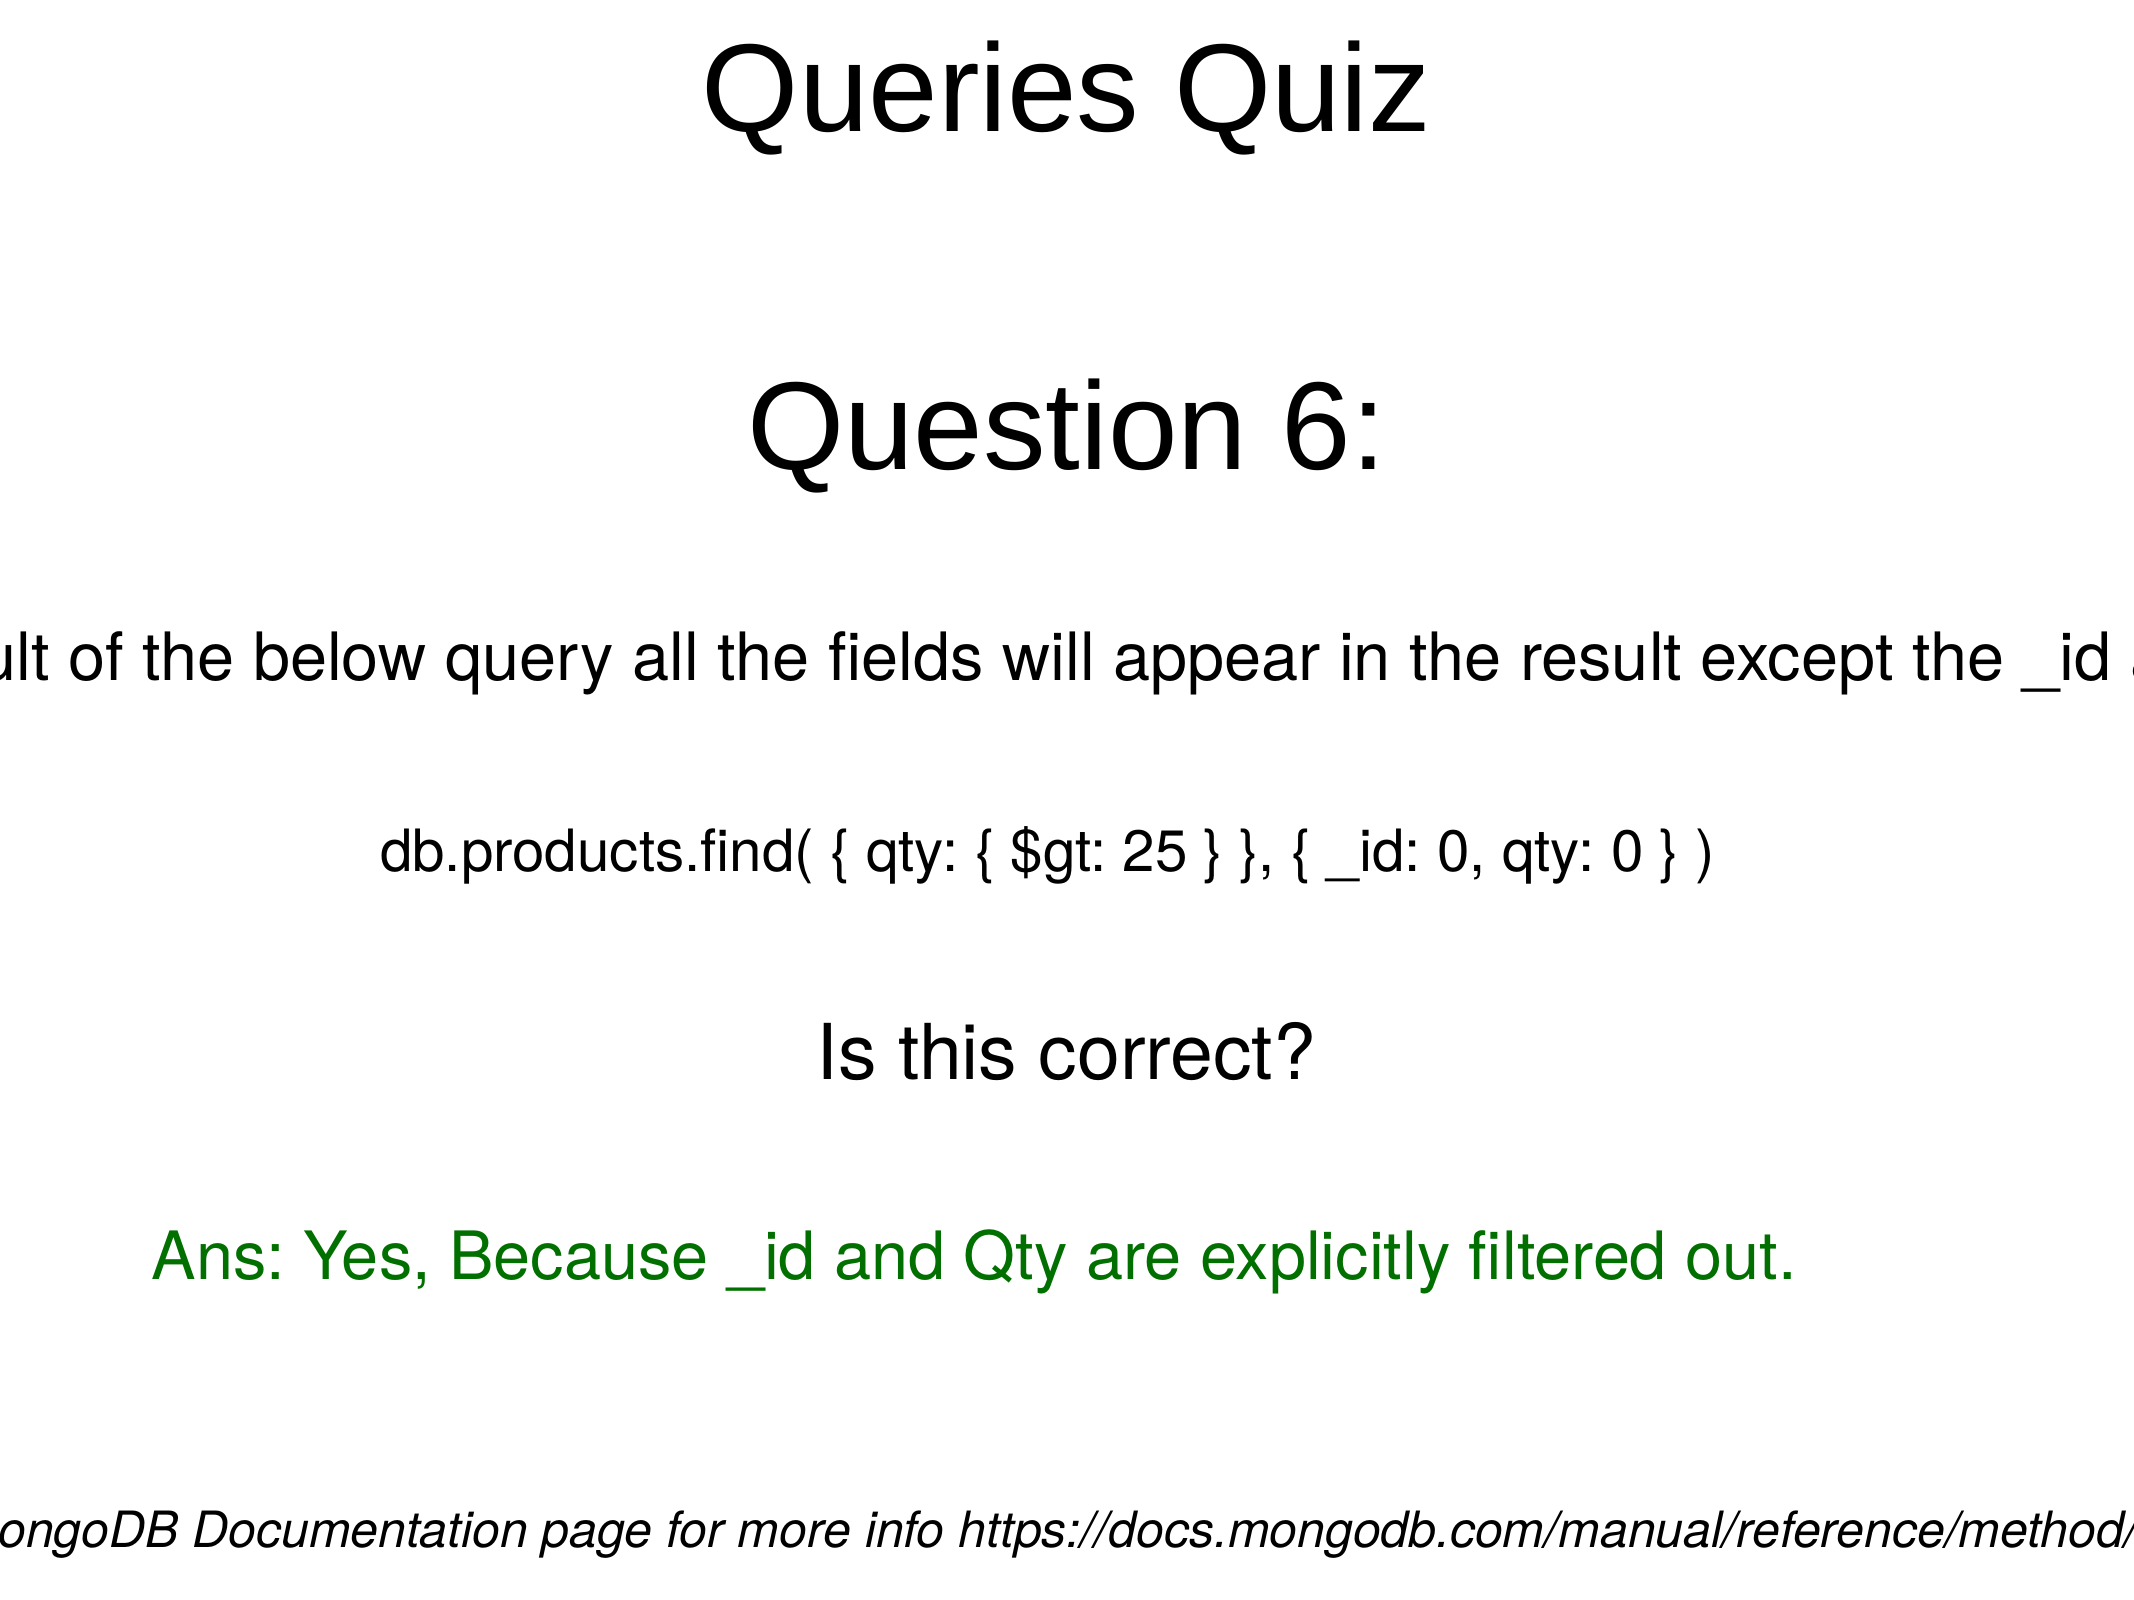

Queries Quiz
Question 6:
In the Query result of the below query all the fields will appear in the result except the _id and the Qty Field.
db.products.find( { qty: { $gt: 25 } }, { _id: 0, qty: 0 } )
Is this correct?
Ans: Yes, Because _id and Qty are explicitly filtered out.
Please visit the MongoDB Documentation page for more info https://docs.mongodb.com/manual/reference/method/db.collection.find/